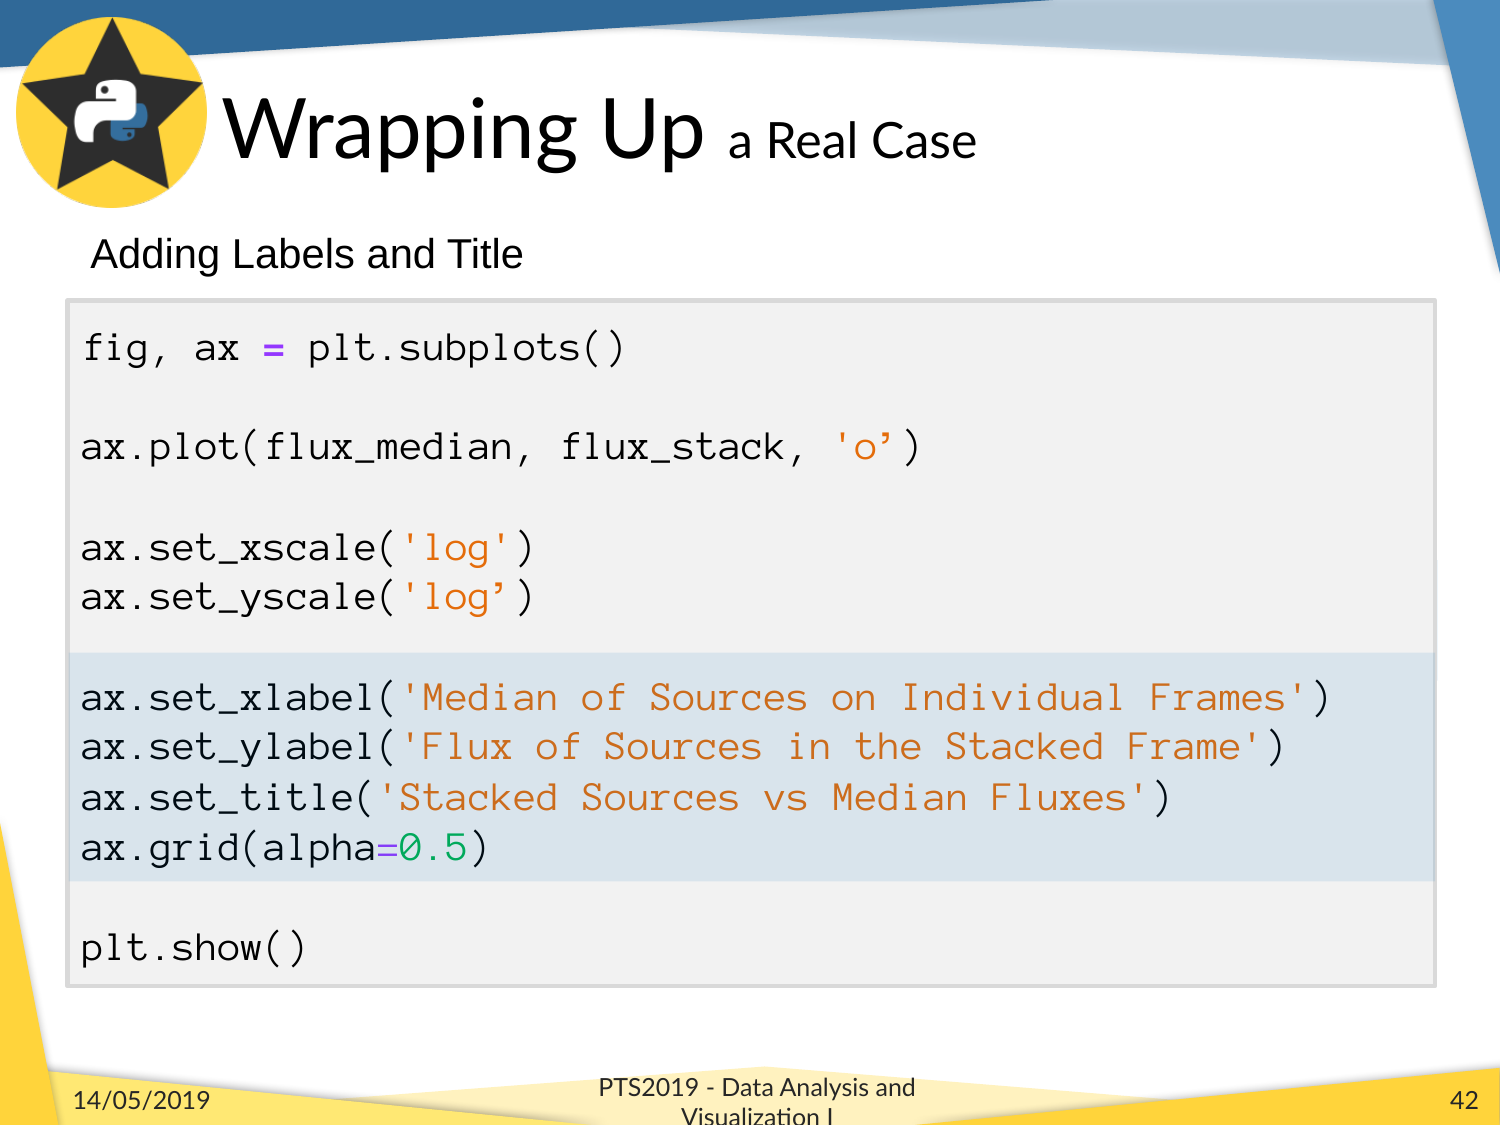

# Wrapping Up a Real Case
 Adding Labels and Title
fig, ax = plt.subplots()

ax.plot(flux_median, flux_stack, 'o’)

ax.set_xscale('log')
ax.set_yscale('log’)

ax.set_xlabel('Median of Sources on Individual Frames')
ax.set_ylabel('Flux of Sources in the Stacked Frame')
ax.set_title('Stacked Sources vs Median Fluxes')
ax.grid(alpha=0.5)

plt.show()

PTS2019 - Data Analysis and Visualization I
14/05/2019
42